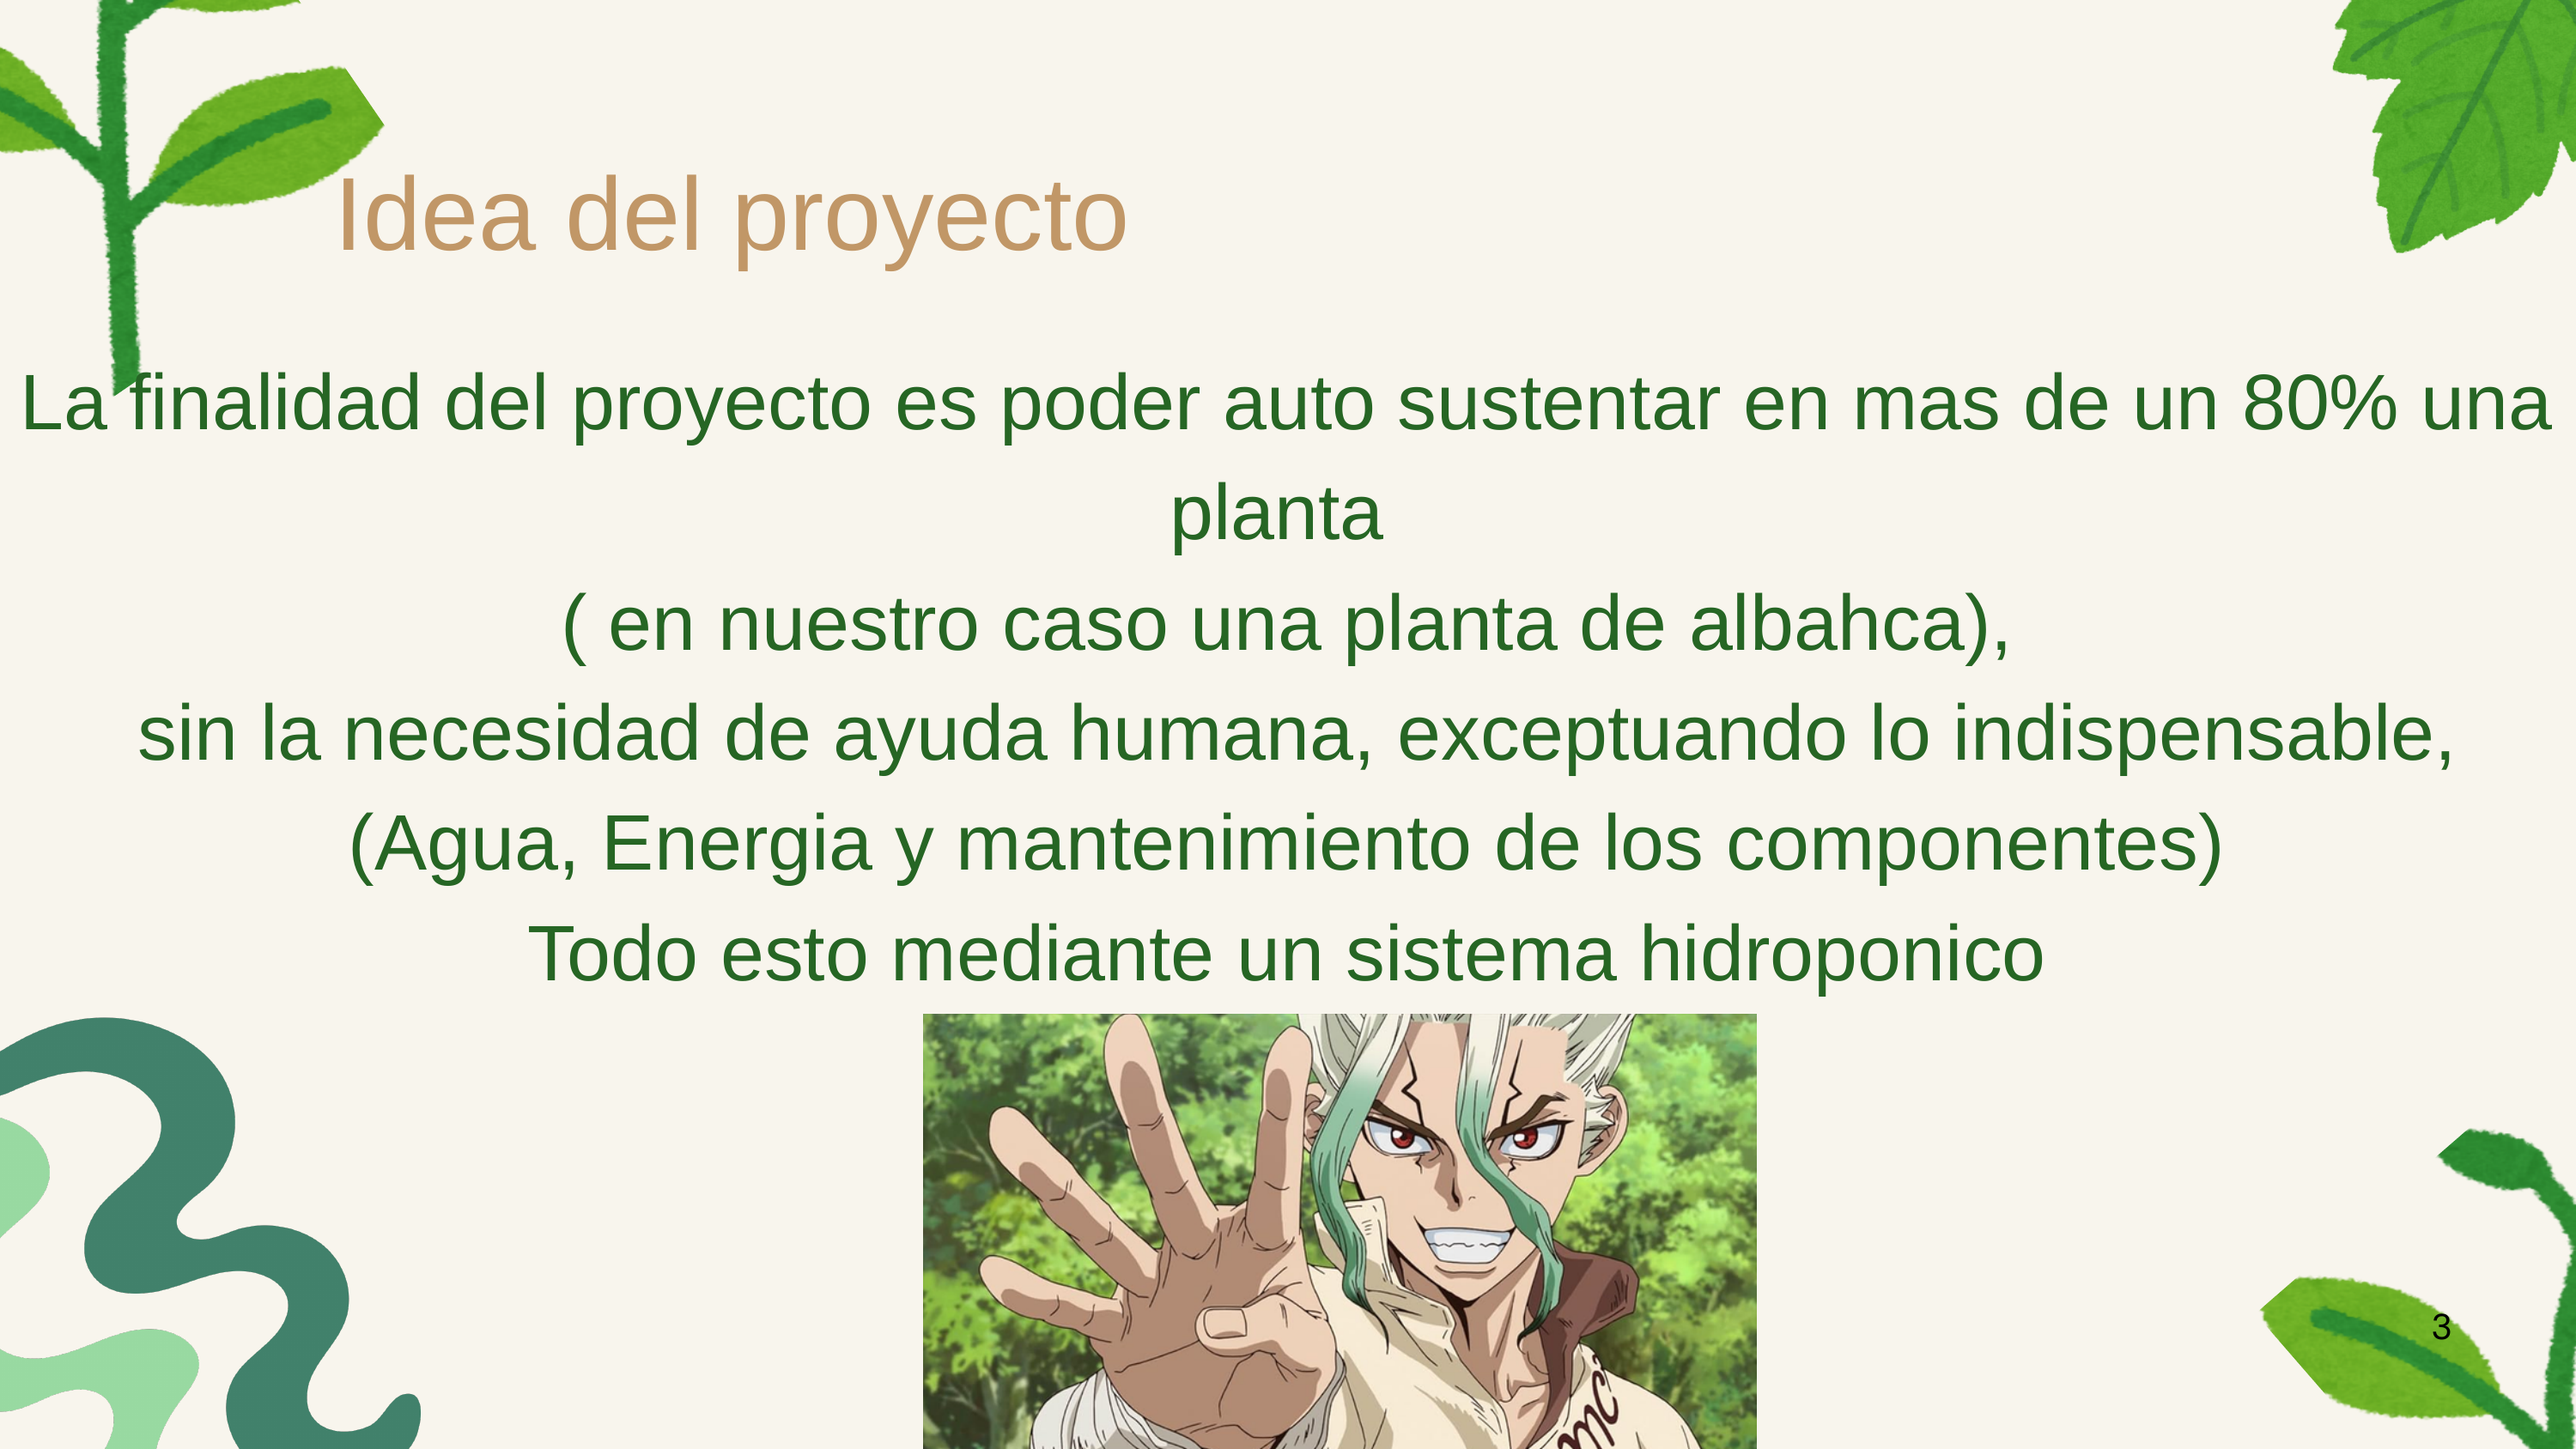

Idea del proyecto
La finalidad del proyecto es poder auto sustentar en mas de un 80% una planta
( en nuestro caso una planta de albahca),
 sin la necesidad de ayuda humana, exceptuando lo indispensable,
(Agua, Energia y mantenimiento de los componentes)
Todo esto mediante un sistema hidroponico

3